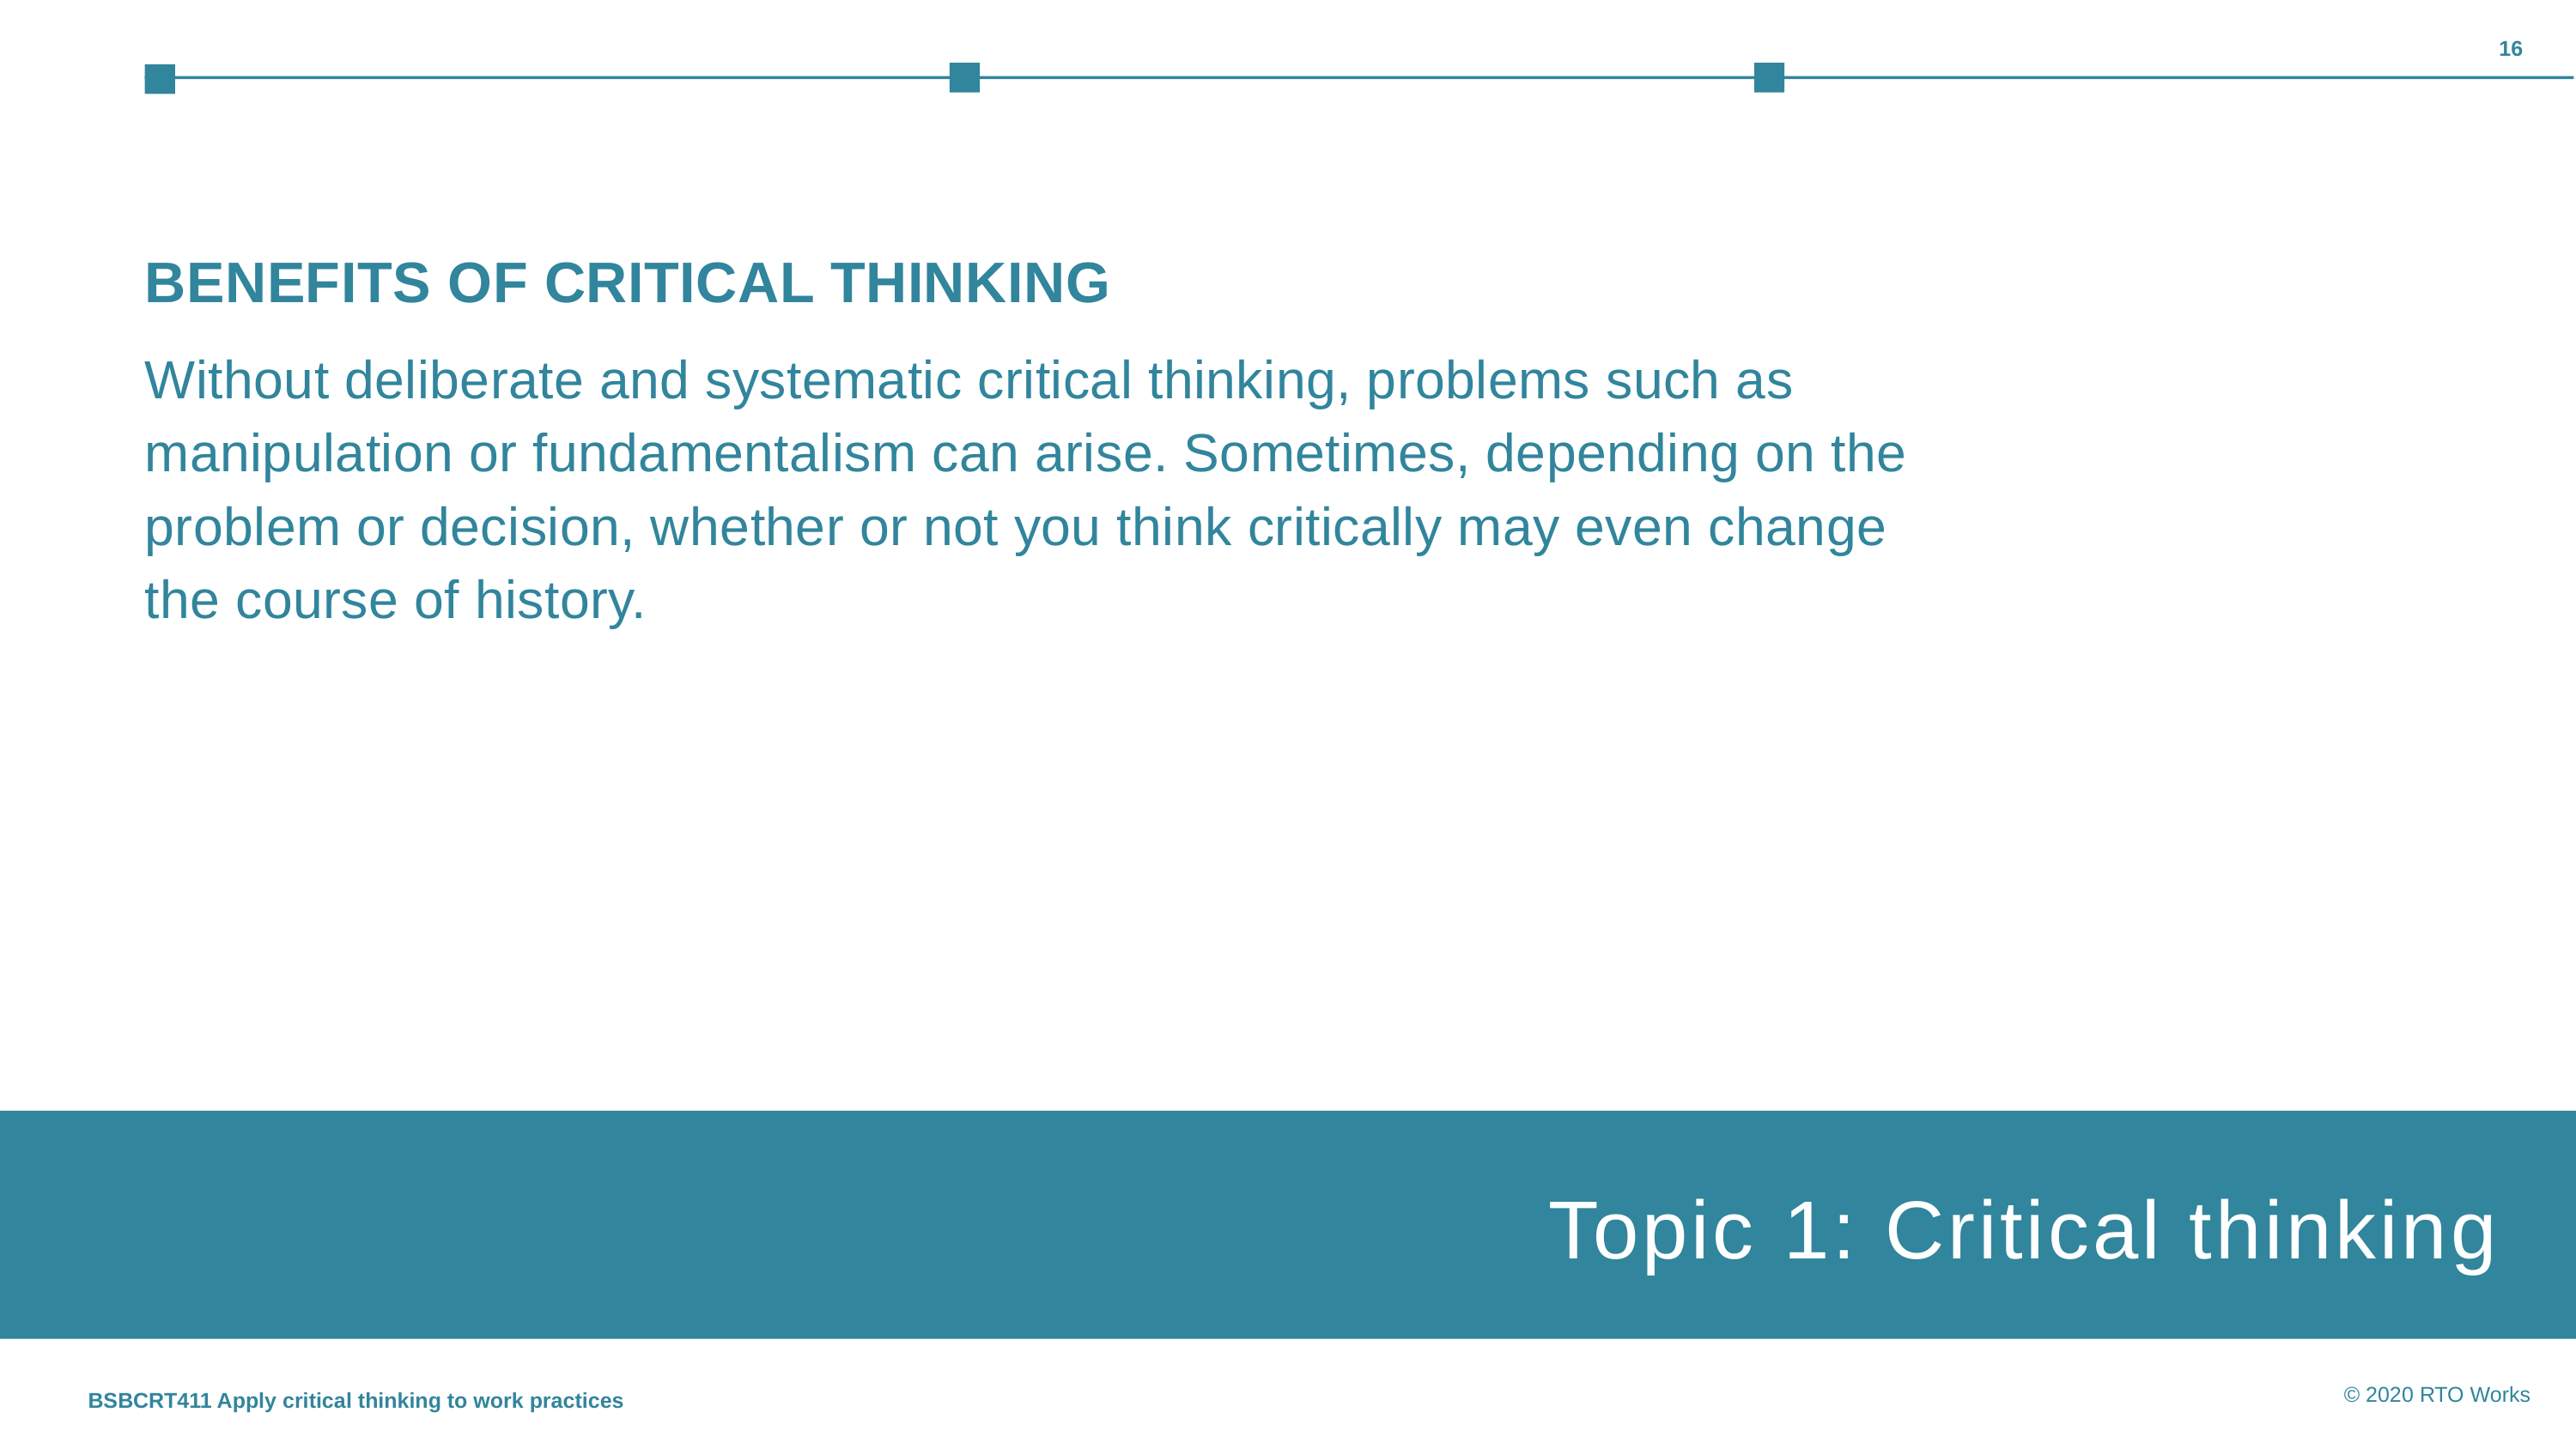

16

BENEFITS OF CRITICAL THINKING
Without deliberate and systematic critical thinking, problems such as manipulation or fundamentalism can arise. Sometimes, depending on the problem or decision, whether or not you think critically may even change the course of history.

Topic 1: Critical thinking
Topic 1: Insert topic title
BSBCRT411 Apply critical thinking to work practices
© 2020 RTO Works